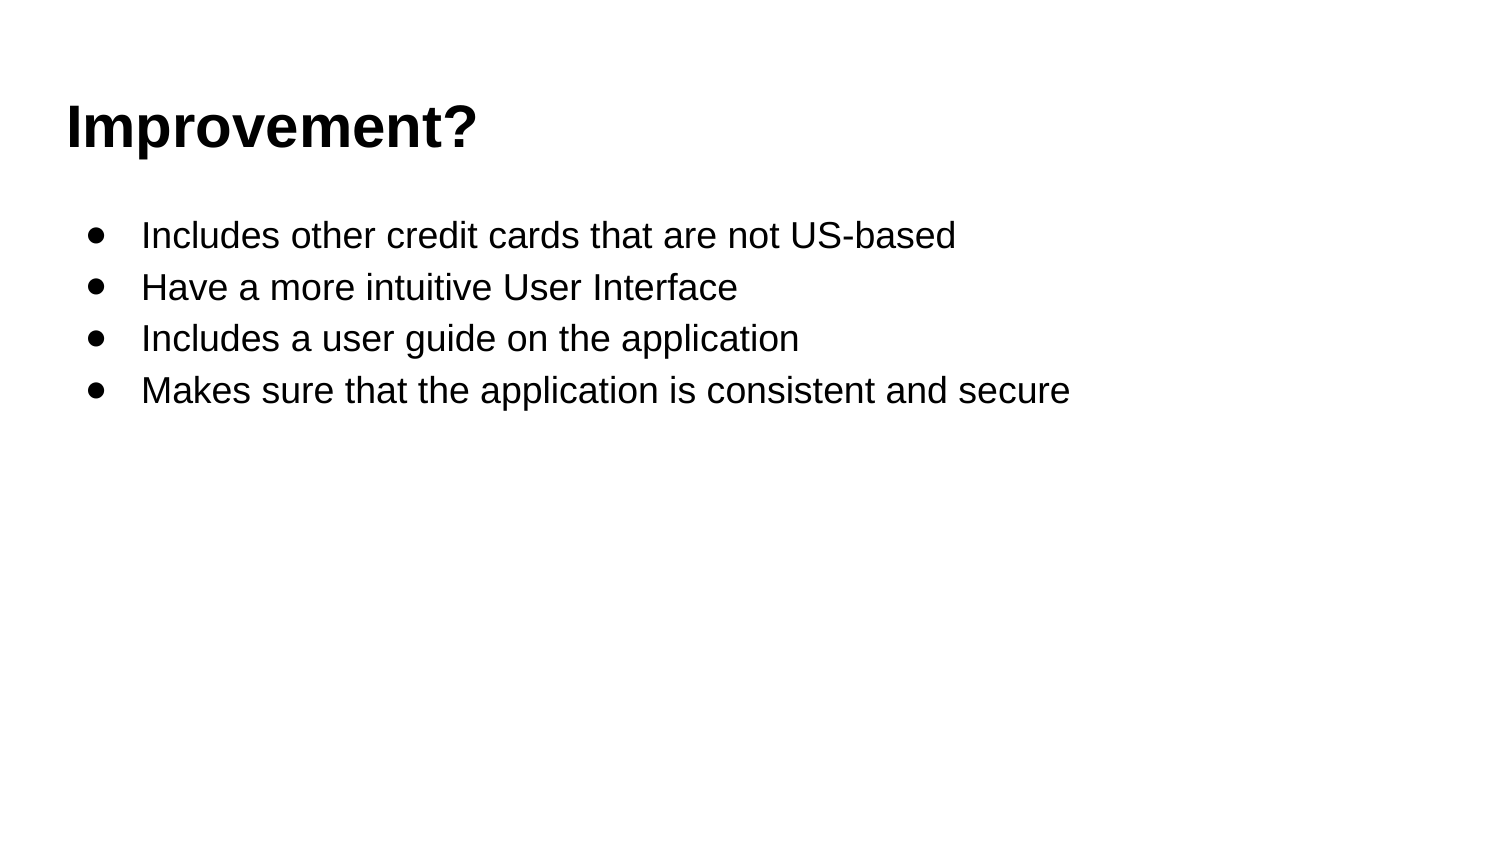

# Improvement?
Includes other credit cards that are not US-based
Have a more intuitive User Interface
Includes a user guide on the application
Makes sure that the application is consistent and secure